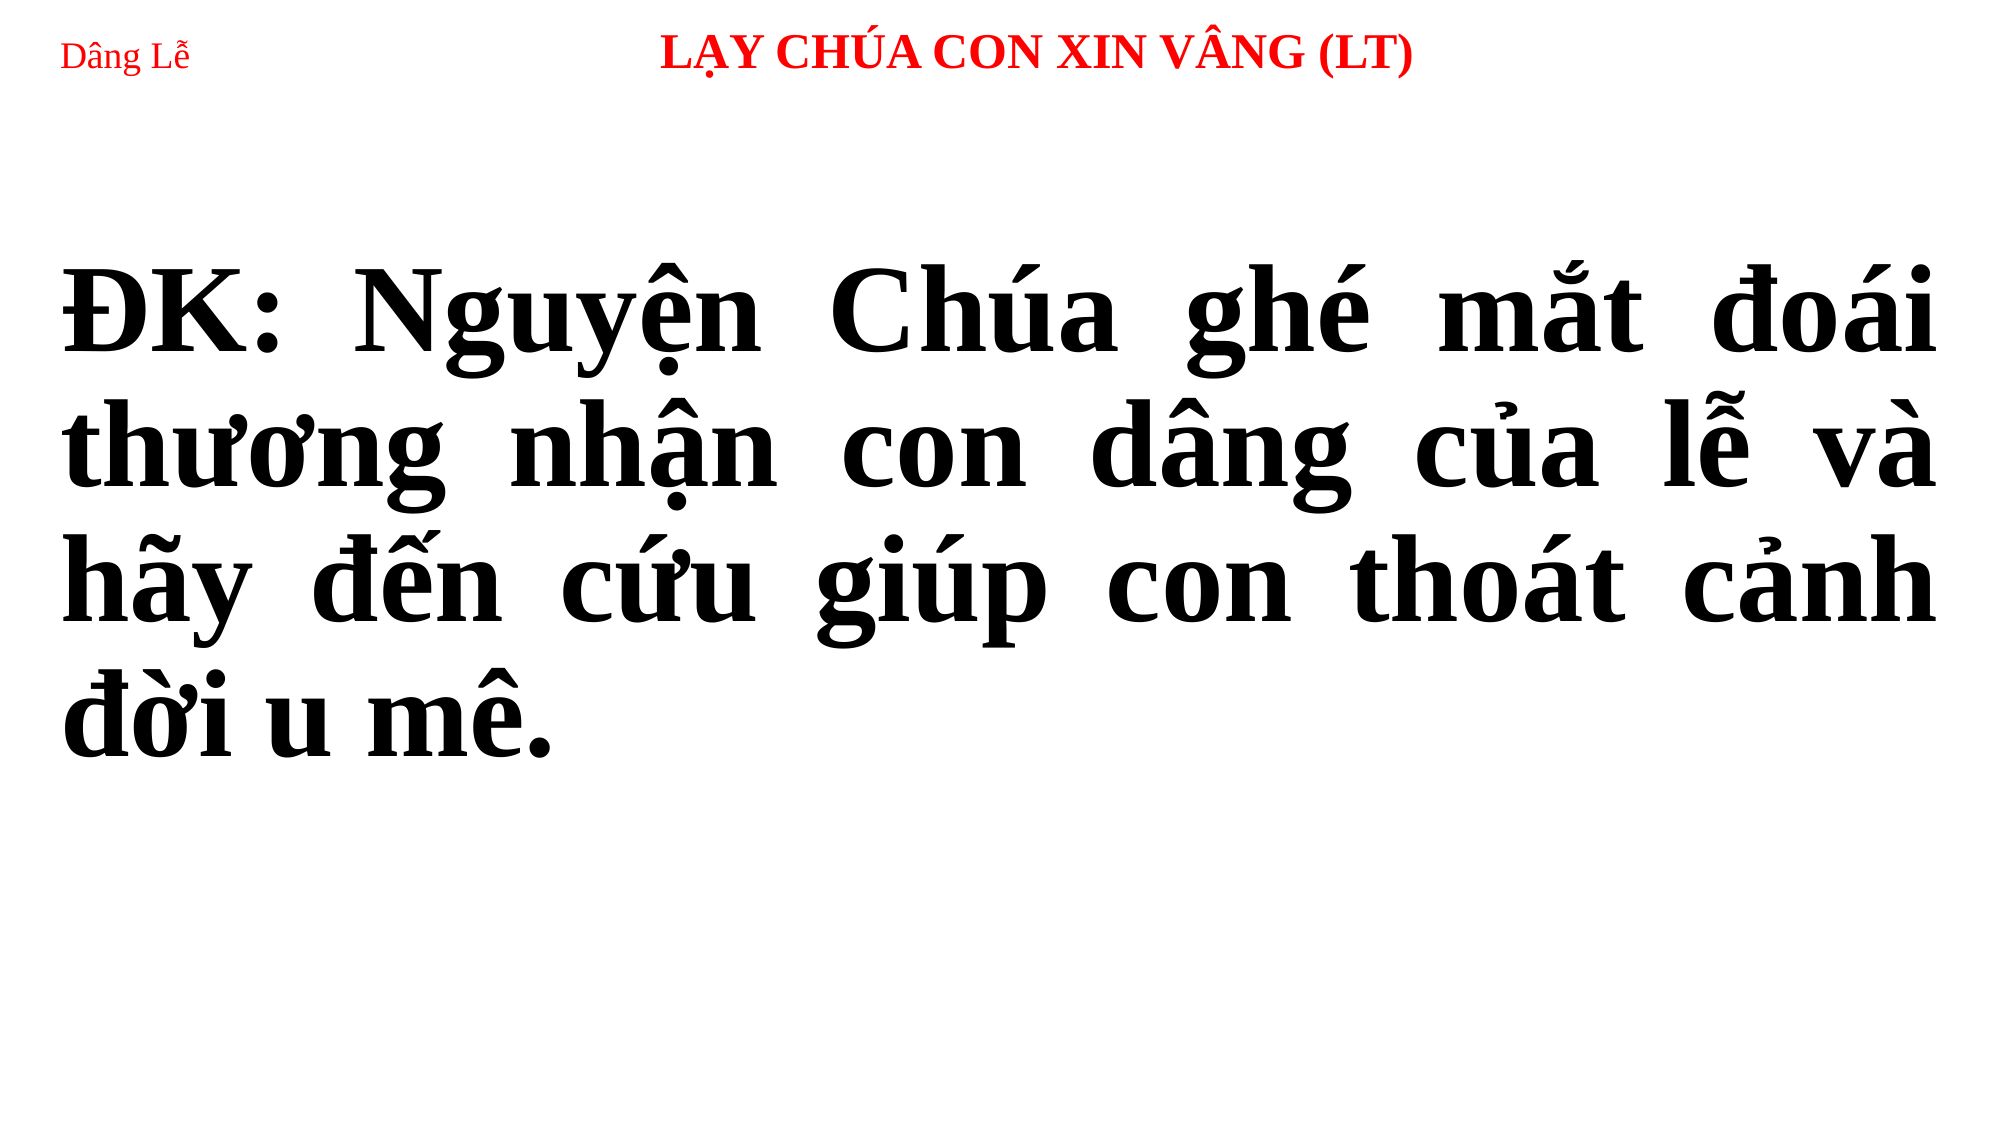

# Dâng Lễ                                    	LẠY CHÚA CON XIN VÂNG (LT)
ĐK: Nguyện Chúa ghé mắt đoái thương nhận con dâng của lễ và hãy đến cứu giúp con thoát cảnh đời u mê.